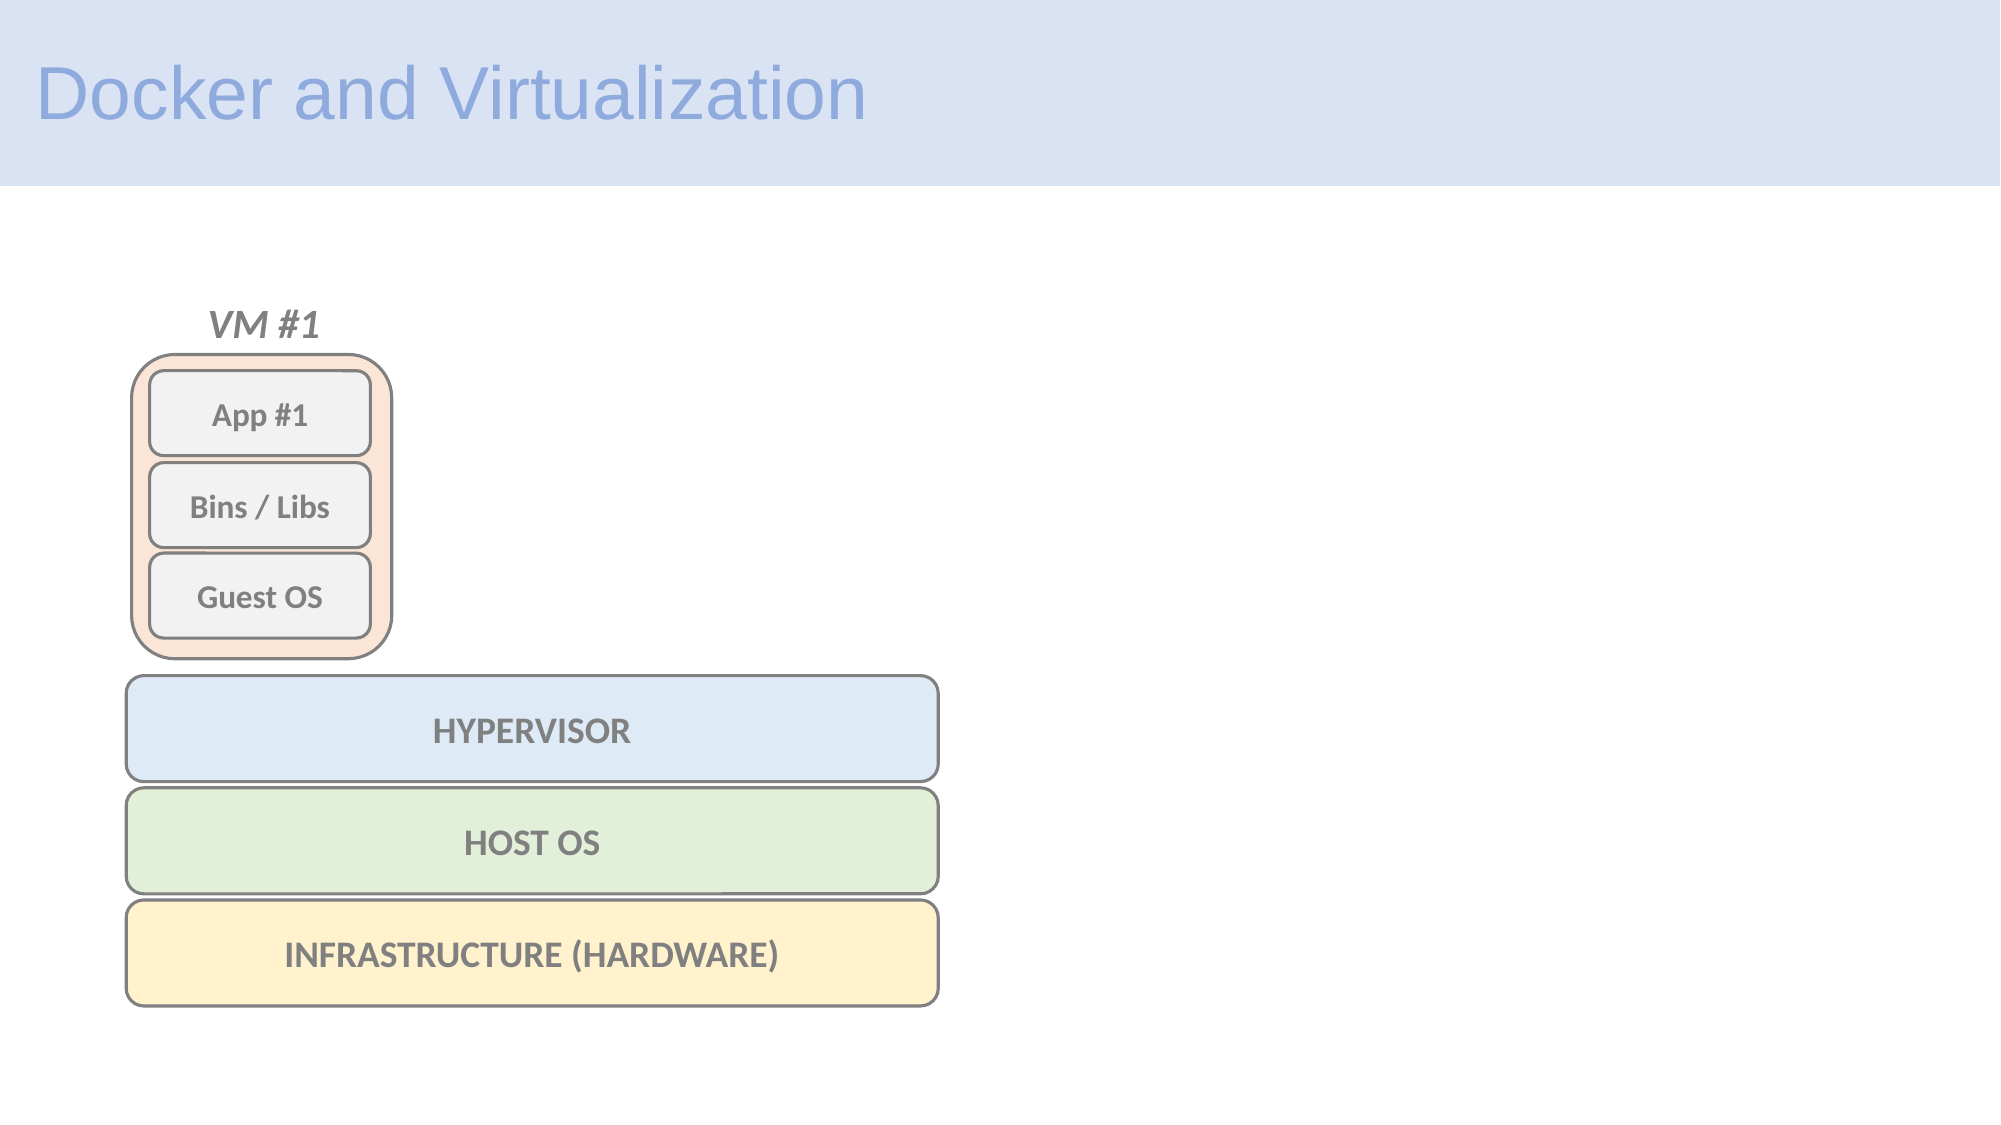

# Docker and Virtualization

VM #1

App #1
Bins / Libs
Guest OS
HYPERVISOR
HOST OS
INFRASTRUCTURE (HARDWARE)